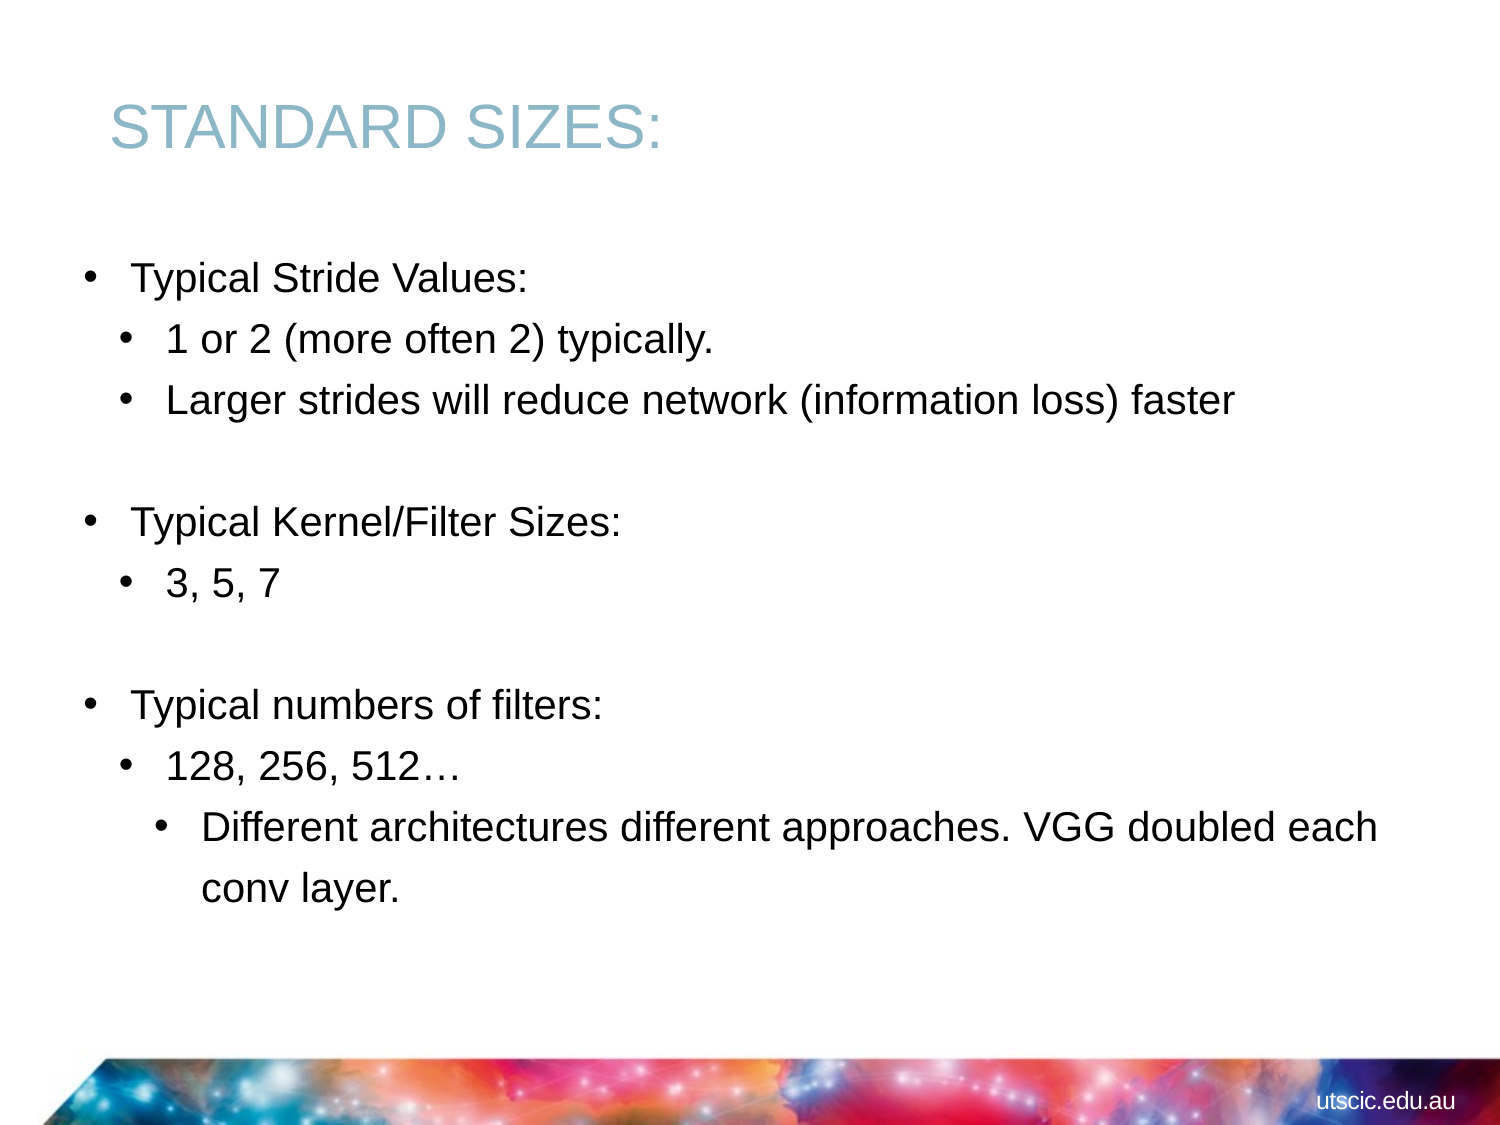

# Standard Sizes:
Typical Stride Values:
1 or 2 (more often 2) typically.
Larger strides will reduce network (information loss) faster
Typical Kernel/Filter Sizes:
3, 5, 7
Typical numbers of filters:
128, 256, 512…
Different architectures different approaches. VGG doubled each conv layer.

utscic.edu.au